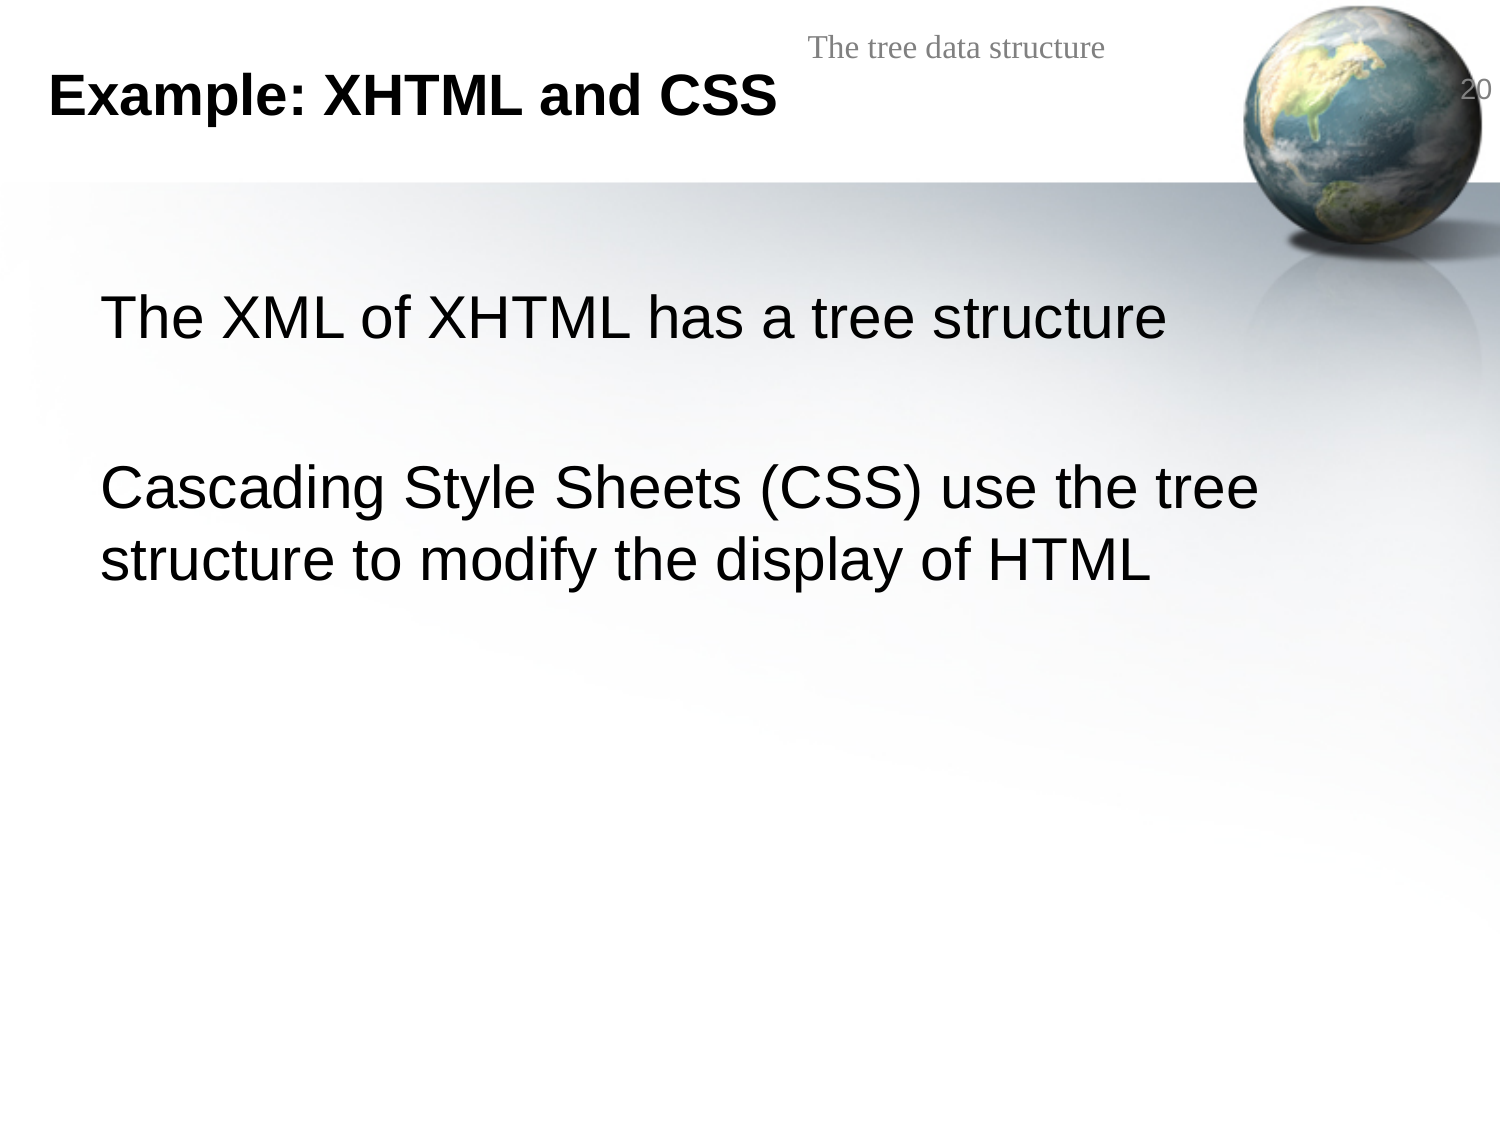

# Example: XHTML and CSS
	The XML of XHTML has a tree structure

	Cascading Style Sheets (CSS) use the tree structure to modify the display of HTML